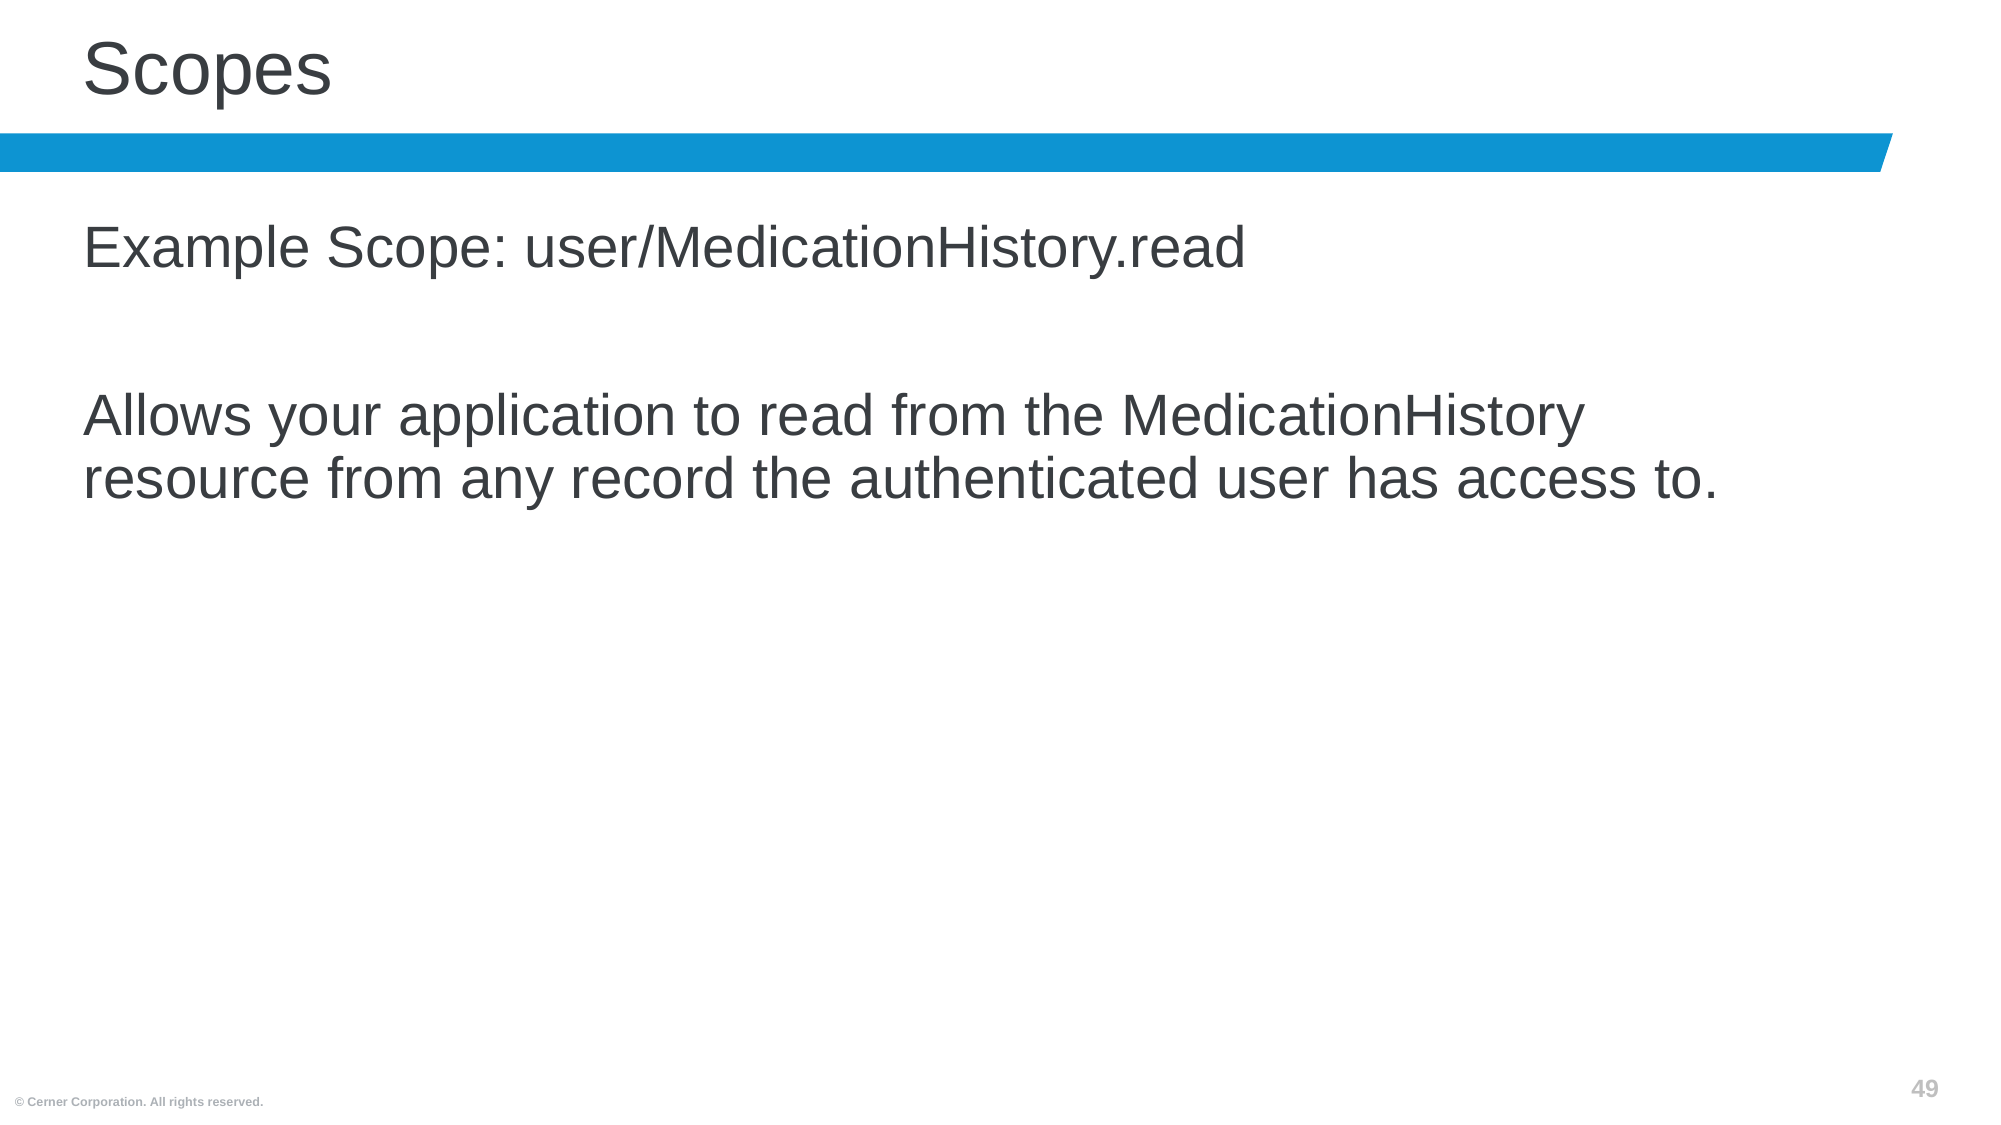

# Scopes
Example Scope: user/MedicationHistory.read

Allows your application to read from the MedicationHistory resource from any record the authenticated user has access to.